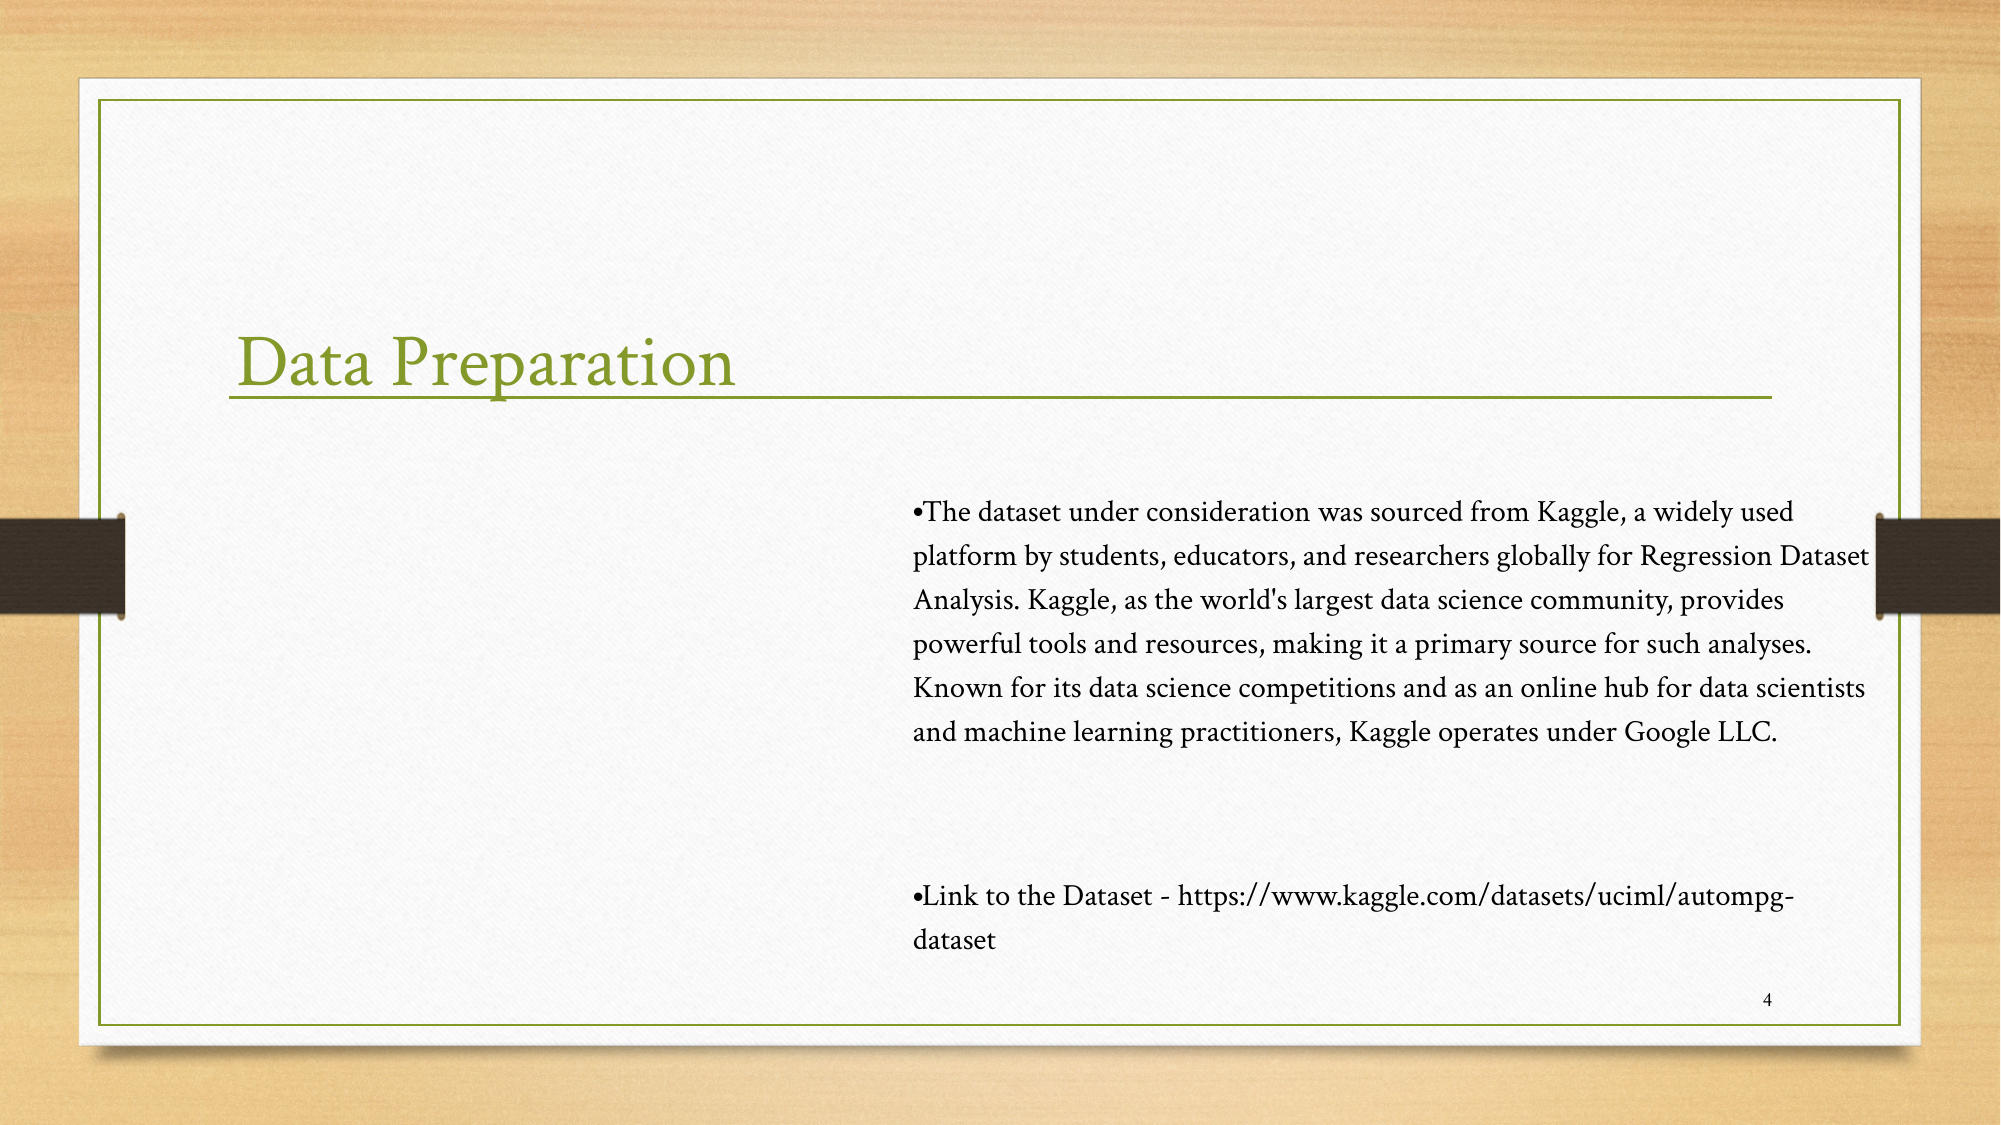

The dataset under consideration was sourced from Kaggle, a widely used platform by students, educators, and researchers globally for Regression Dataset Analysis. Kaggle, as the world's largest data science community, provides powerful tools and resources, making it a primary source for such analyses. Known for its data science competitions and as an online hub for data scientists and machine learning practitioners, Kaggle operates under Google LLC.

Link to the Dataset - https://www.kaggle.com/datasets/uciml/autompg-dataset

Data Preparation

4